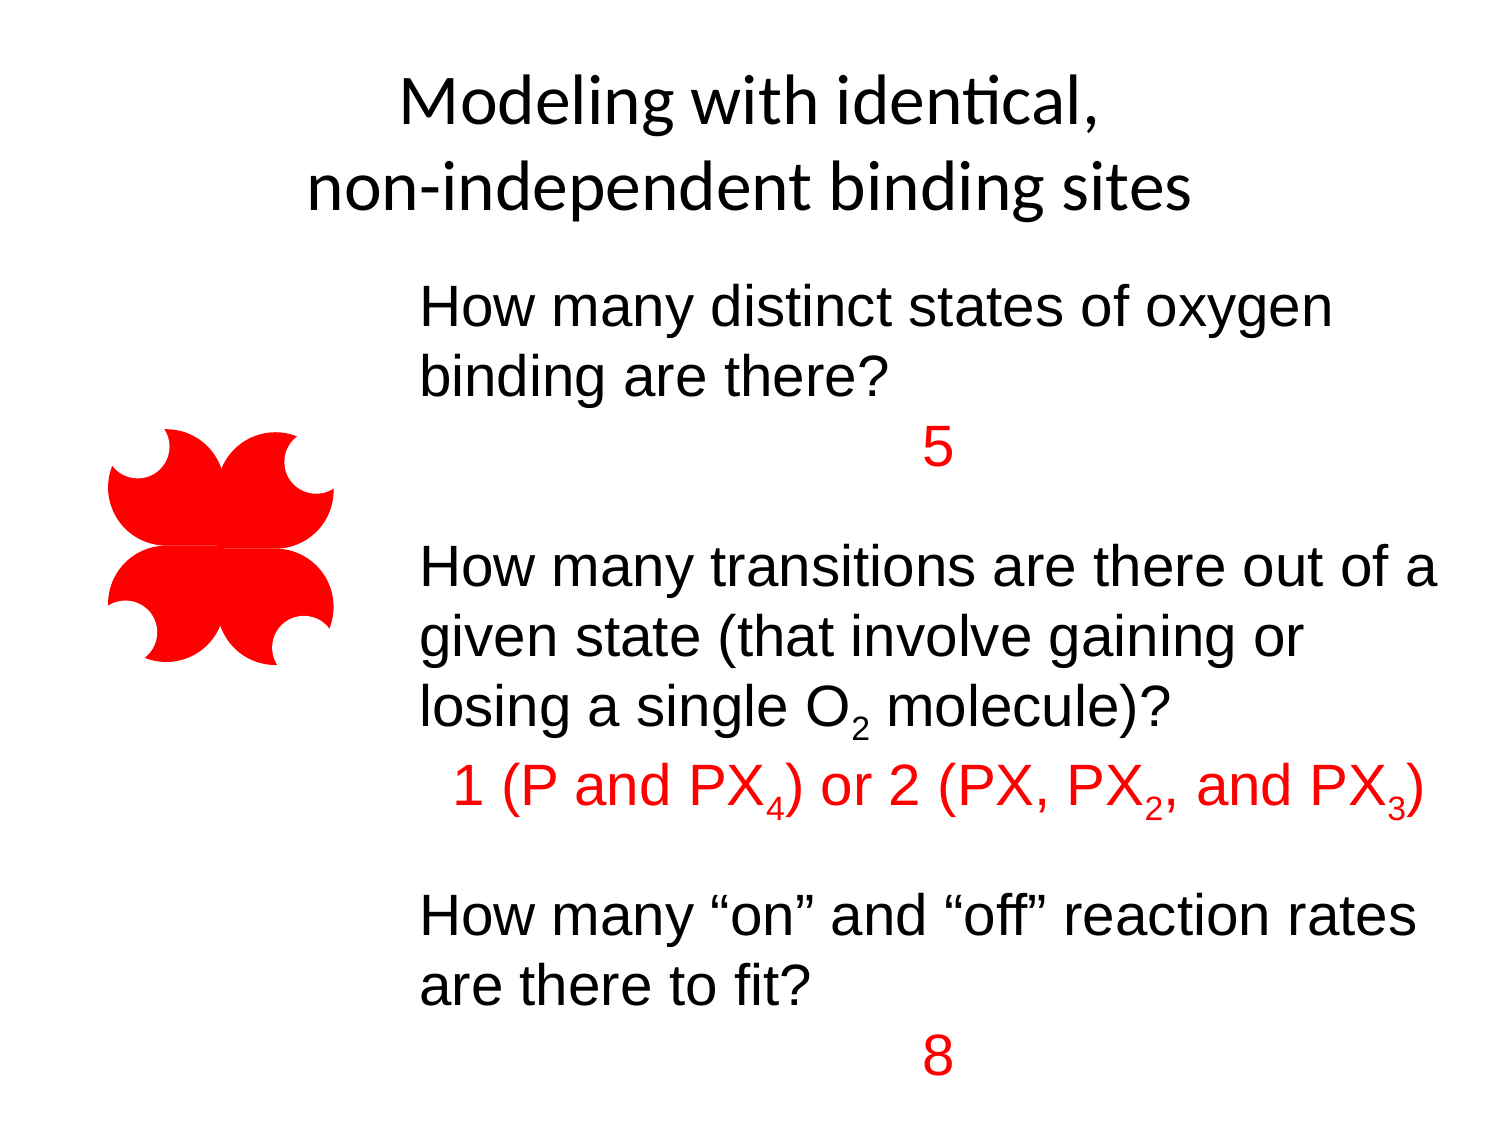

# Modeling with identical, non-independent binding sites
How many distinct states of oxygen binding are there?
5

How many transitions are there out of a given state (that involve gaining or losing a single O2 molecule)?
1 (P and PX4) or 2 (PX, PX2, and PX3)

How many “on” and “off” reaction rates are there to fit?
8